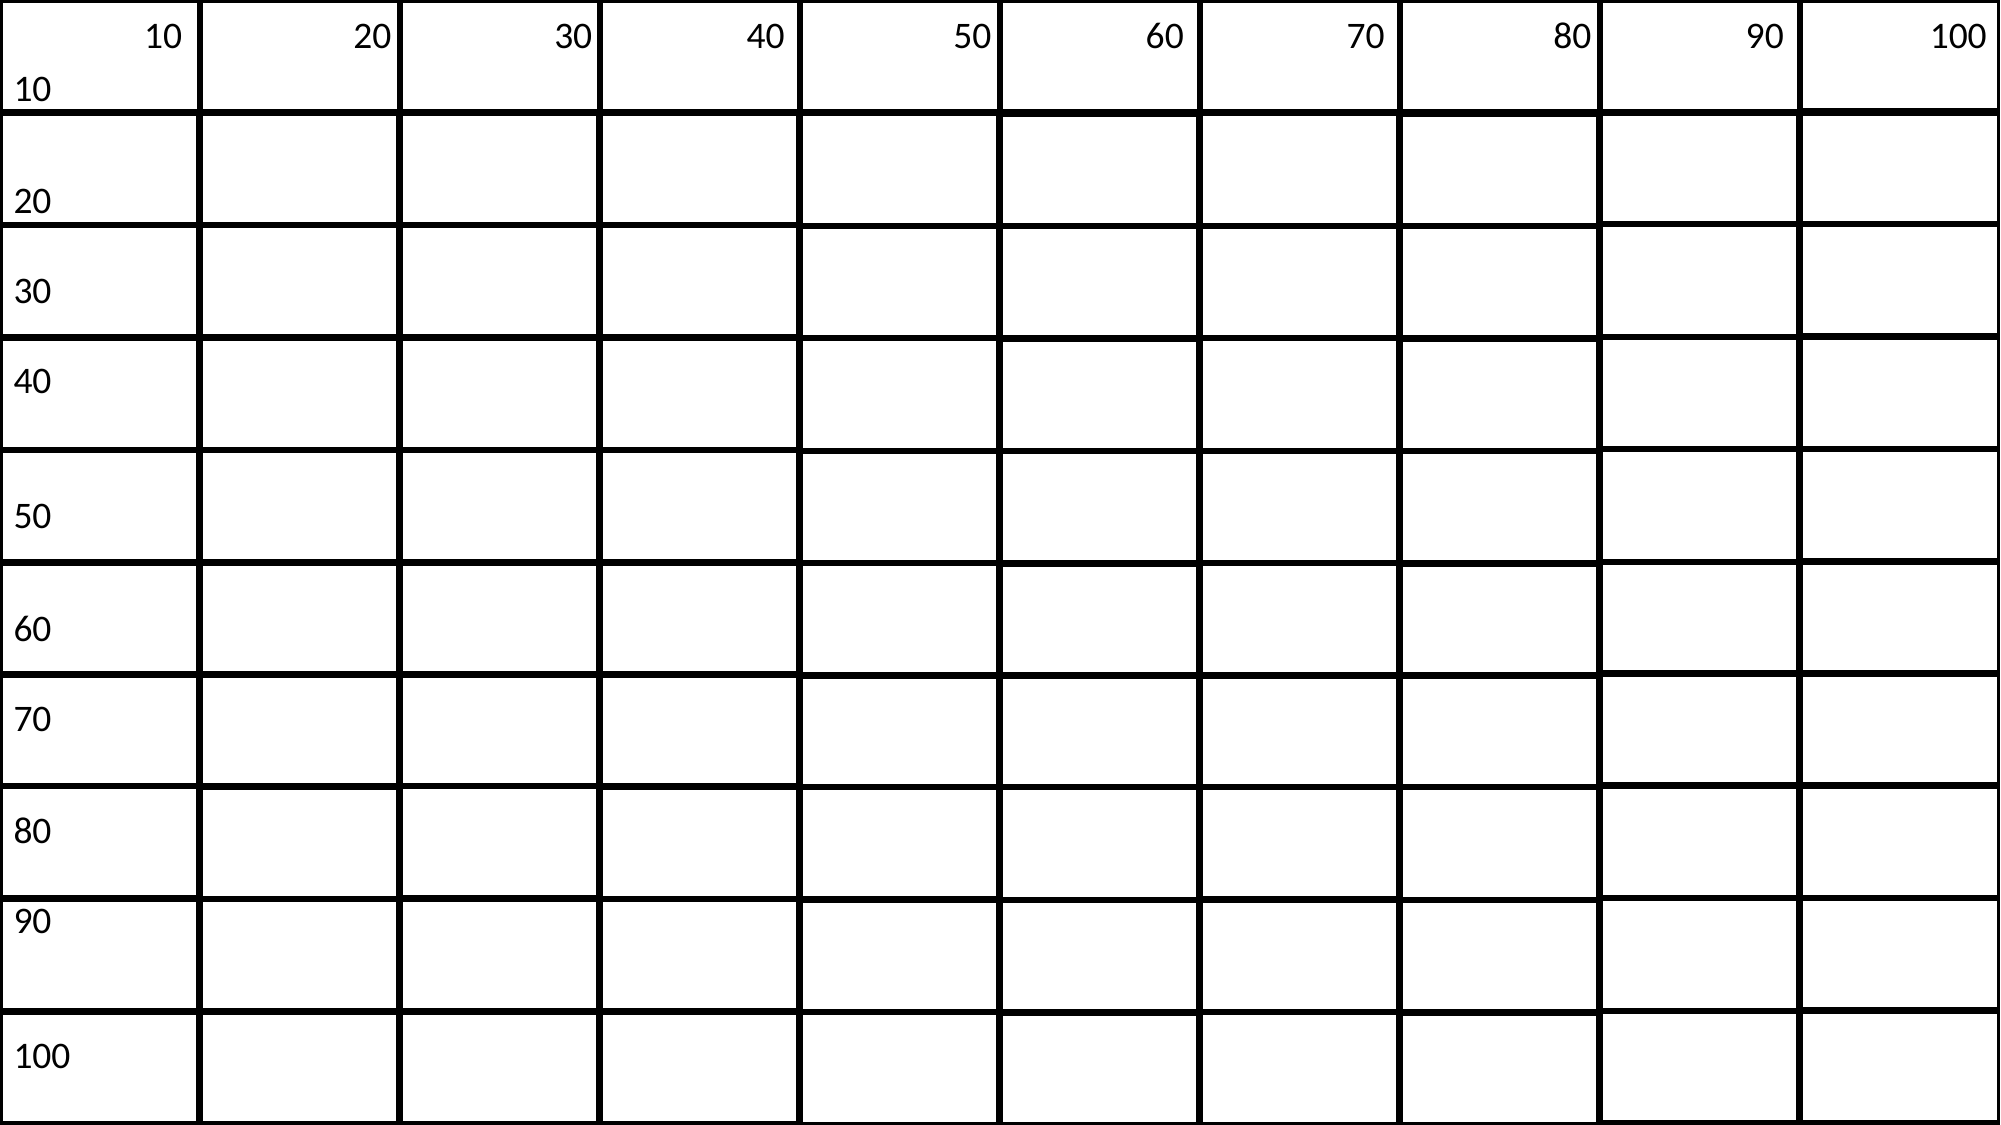

10    	       20	             30	                  40	       50	            60	                  70	       80	            90 	                100
10

20

30

40

50

60

70

80

90

100